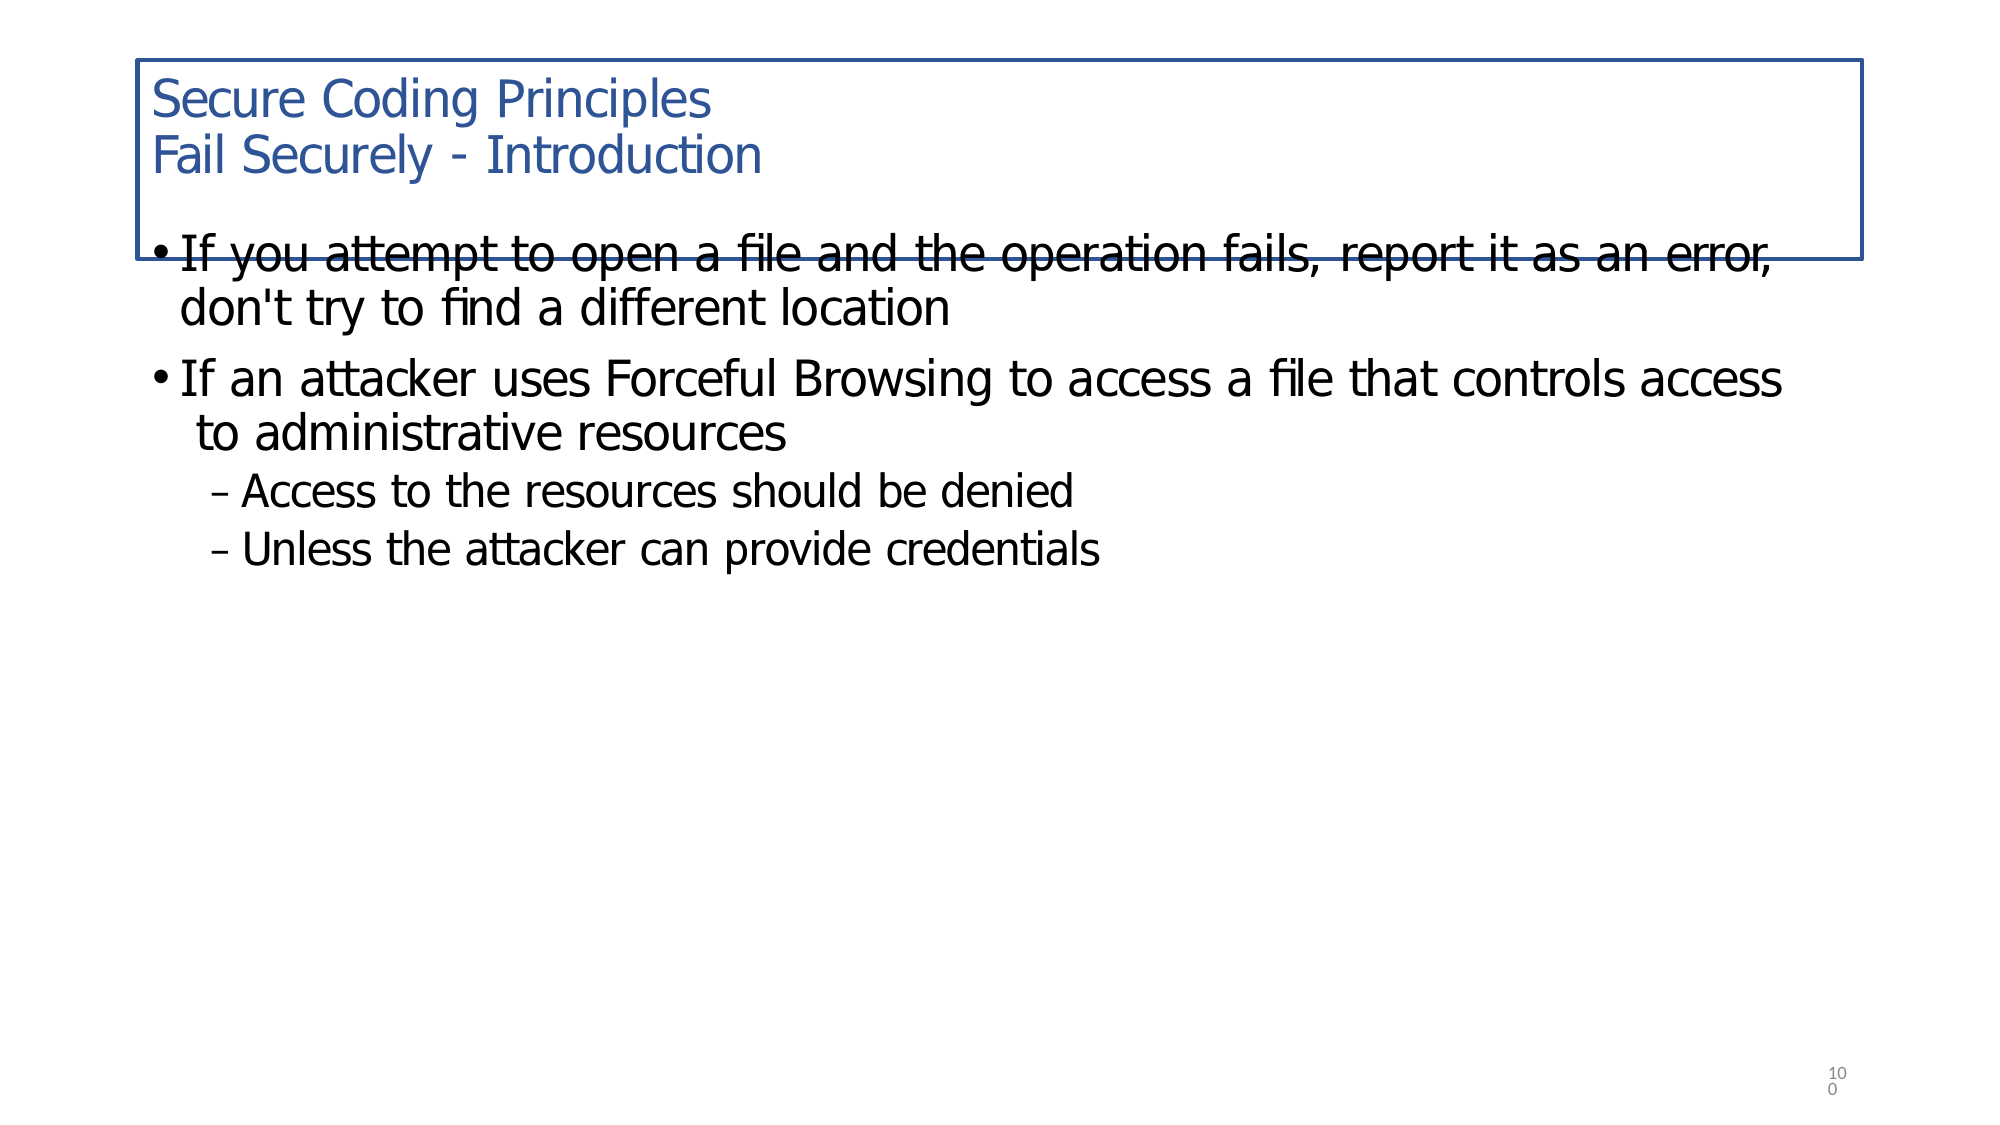

# Secure Coding Principles  Fail Securely - Introduction
If you attempt to open a file and the operation fails, report it as an error,  don't try to find a different location
If an attacker uses Forceful Browsing to access a file that controls access  to administrative resources
– Access to the resources should be denied
– Unless the attacker can provide credentials
100